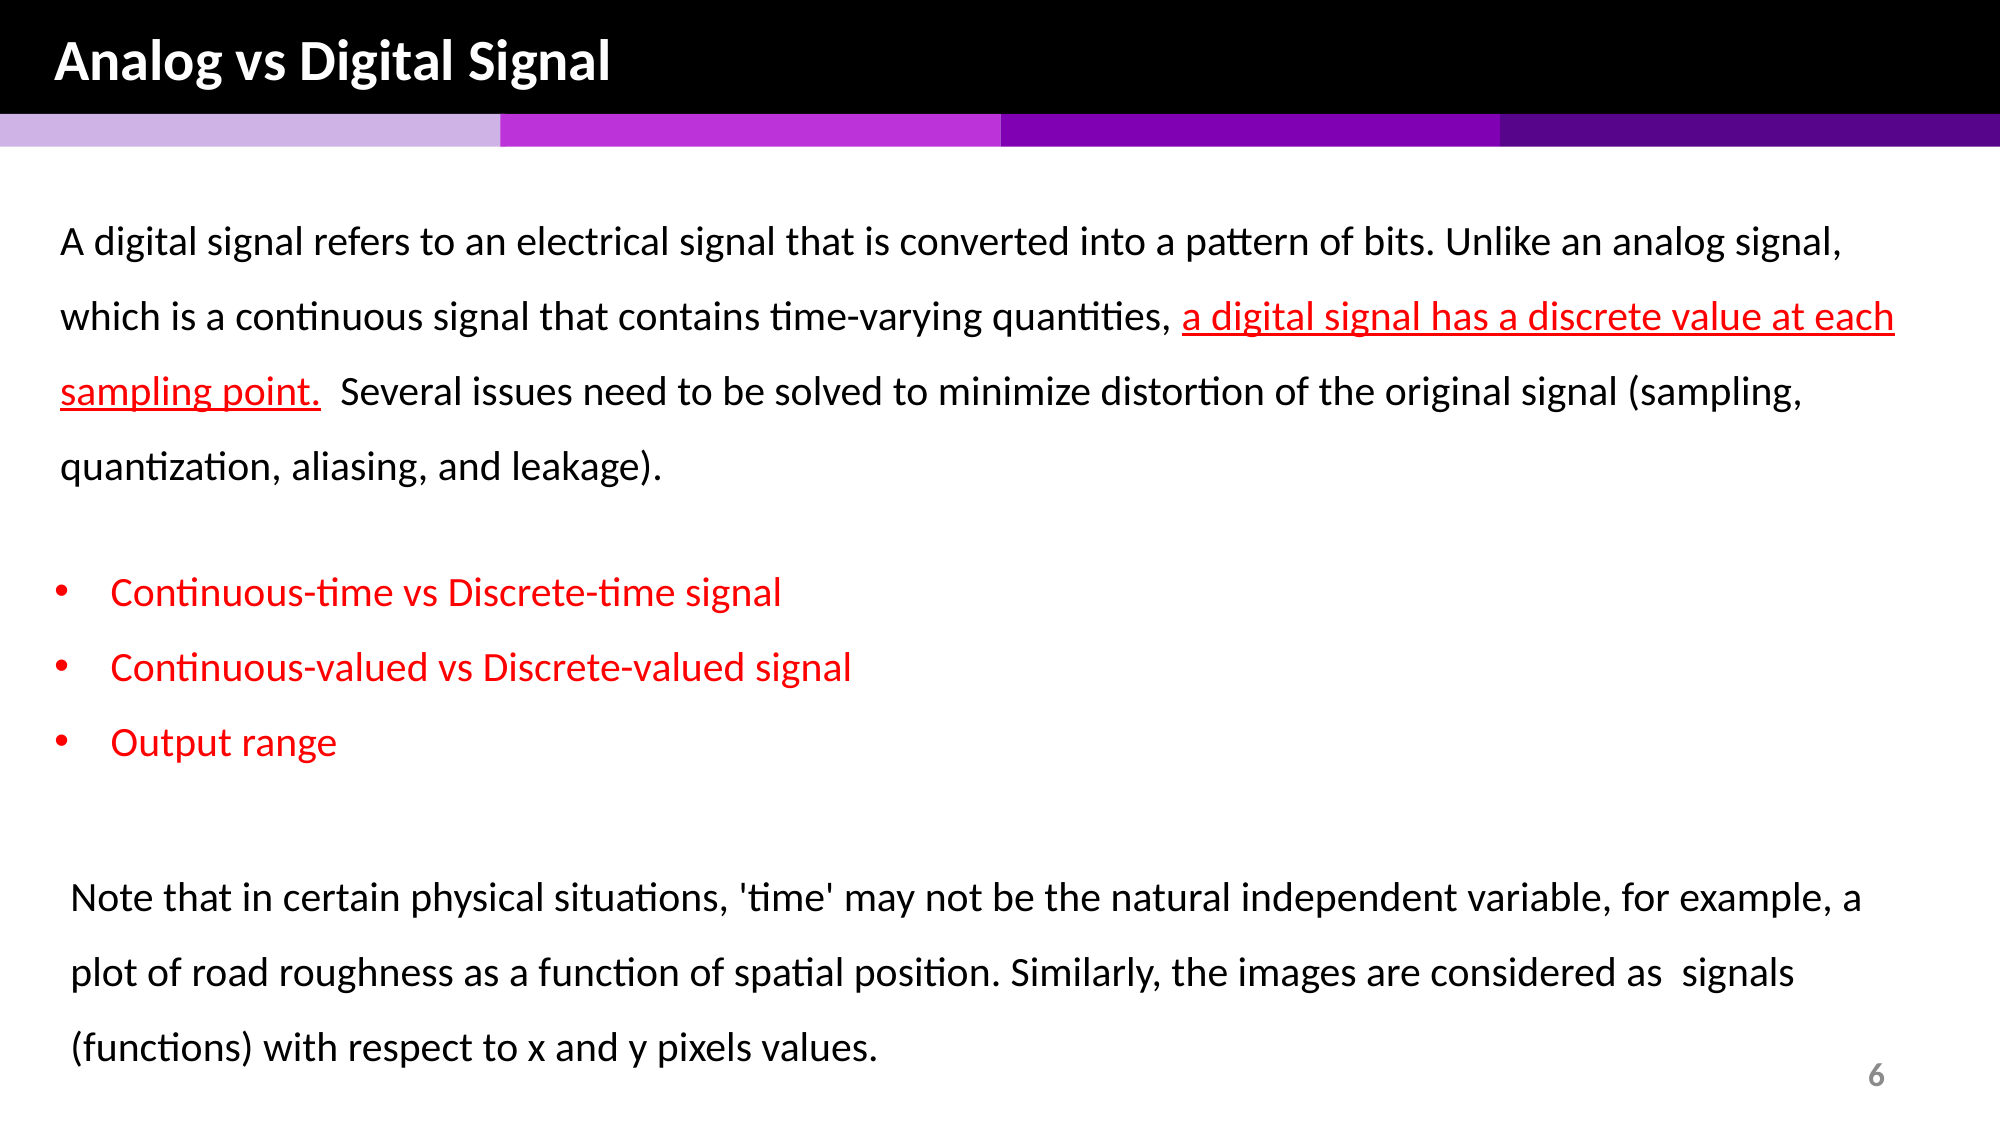

Analog vs Digital Signal
A digital signal refers to an electrical signal that is converted into a pattern of bits. Unlike an analog signal, which is a continuous signal that contains time-varying quantities, a digital signal has a discrete value at each sampling point.  Several issues need to be solved to minimize distortion of the original signal (sampling, quantization, aliasing, and leakage).
Continuous-time vs Discrete-time signal
Continuous-valued vs Discrete-valued signal
Output range
Note that in certain physical situations, 'time' may not be the natural independent variable, for example, a plot of road roughness as a function of spatial position. Similarly, the images are considered as  signals (functions) with respect to x and y pixels values.